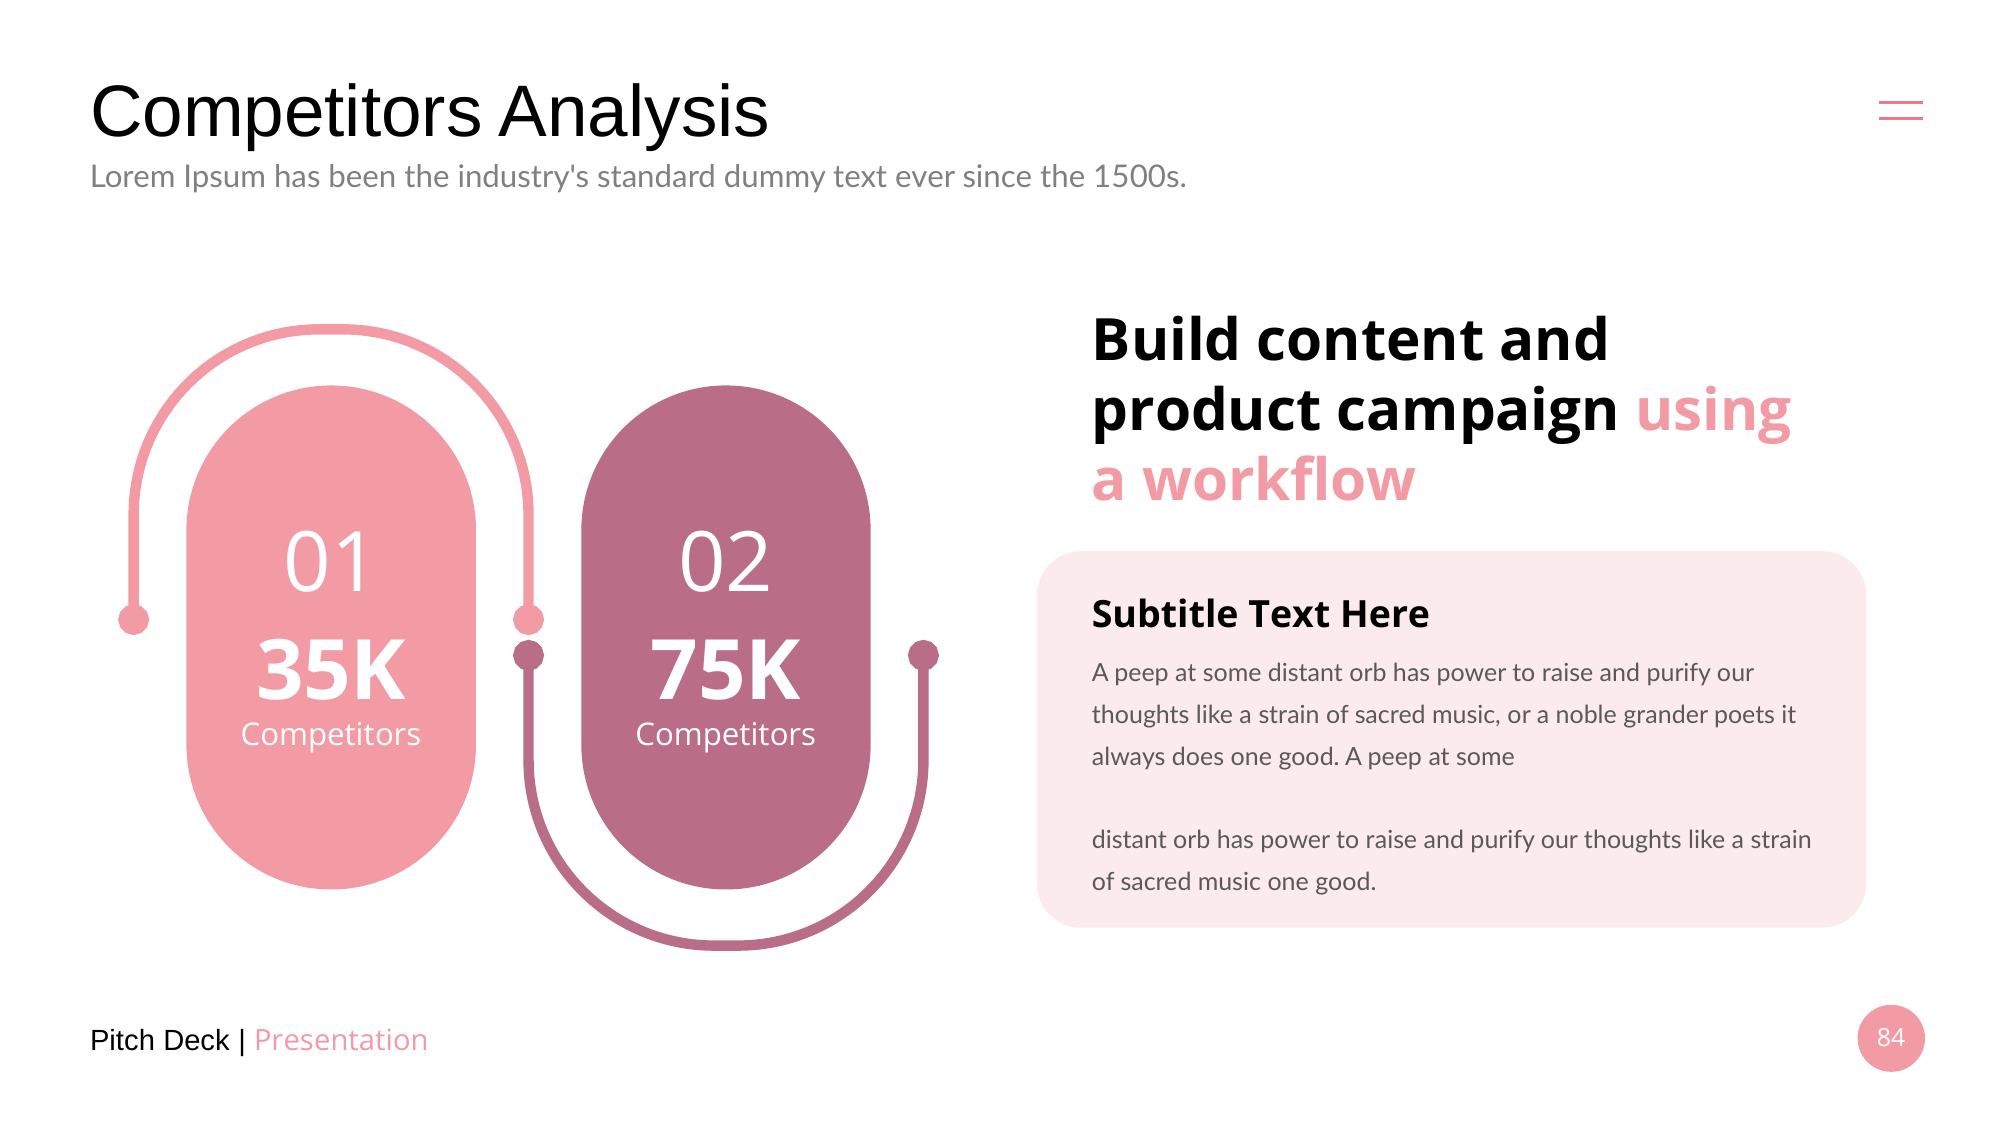

# Competitors Analysis
Lorem Ipsum has been the industry's standard dummy text ever since the 1500s.
Build content and product campaign using a workflow

01
02

Subtitle Text Here
35K
75K
A peep at some distant orb has power to raise and purify our thoughts like a strain of sacred music, or a noble grander poets it always does one good. A peep at some

distant orb has power to raise and purify our thoughts like a strain of sacred music one good.

Competitors
Competitors
Pitch Deck | Presentation
84